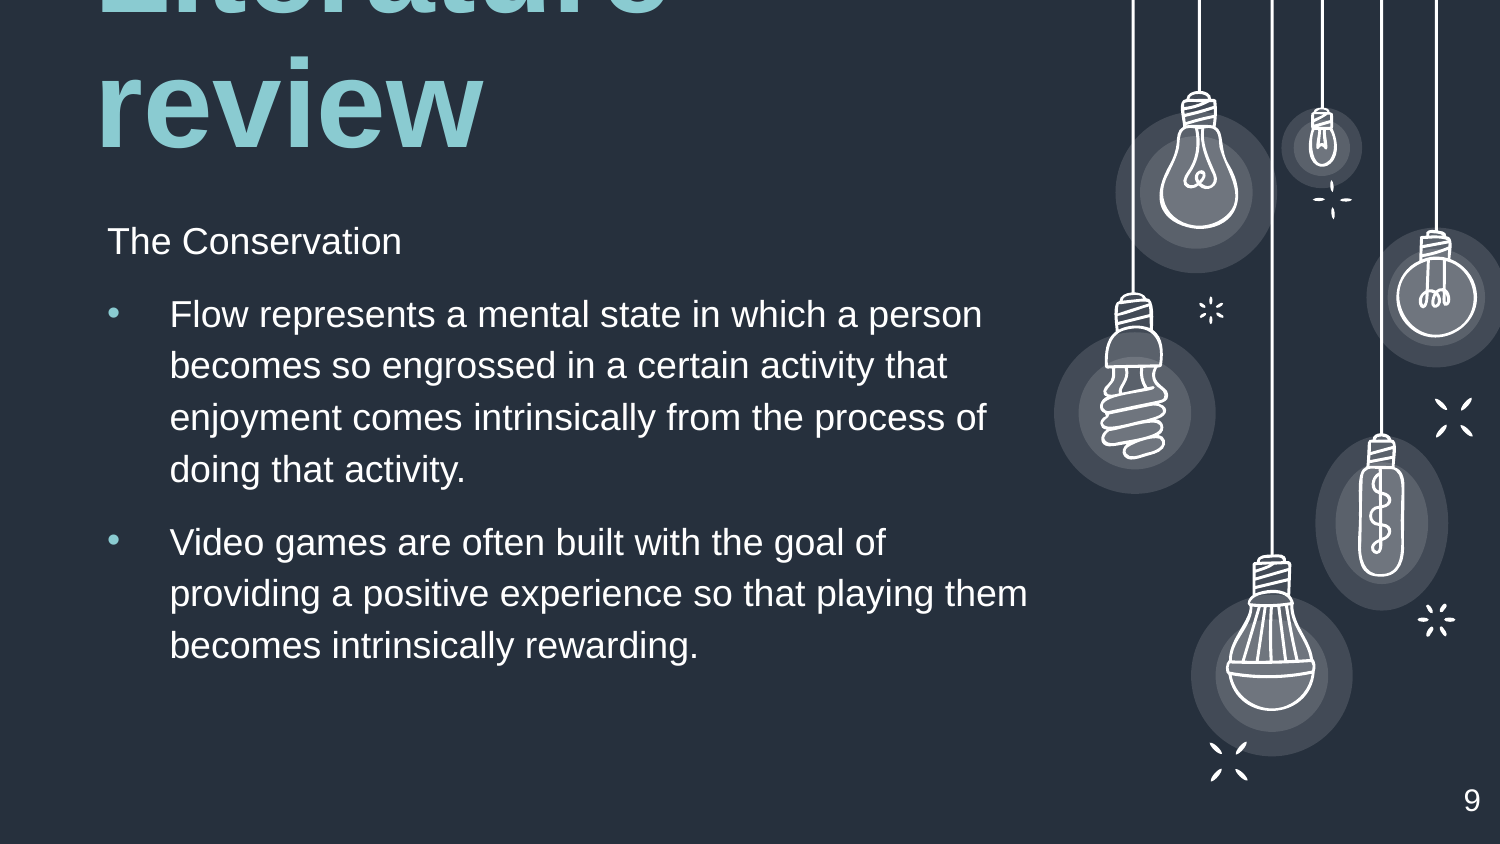

Literature review
The Conservation
Flow represents a mental state in which a person becomes so engrossed in a certain activity that enjoyment comes intrinsically from the process of doing that activity.
Video games are often built with the goal of providing a positive experience so that playing them becomes intrinsically rewarding.

9